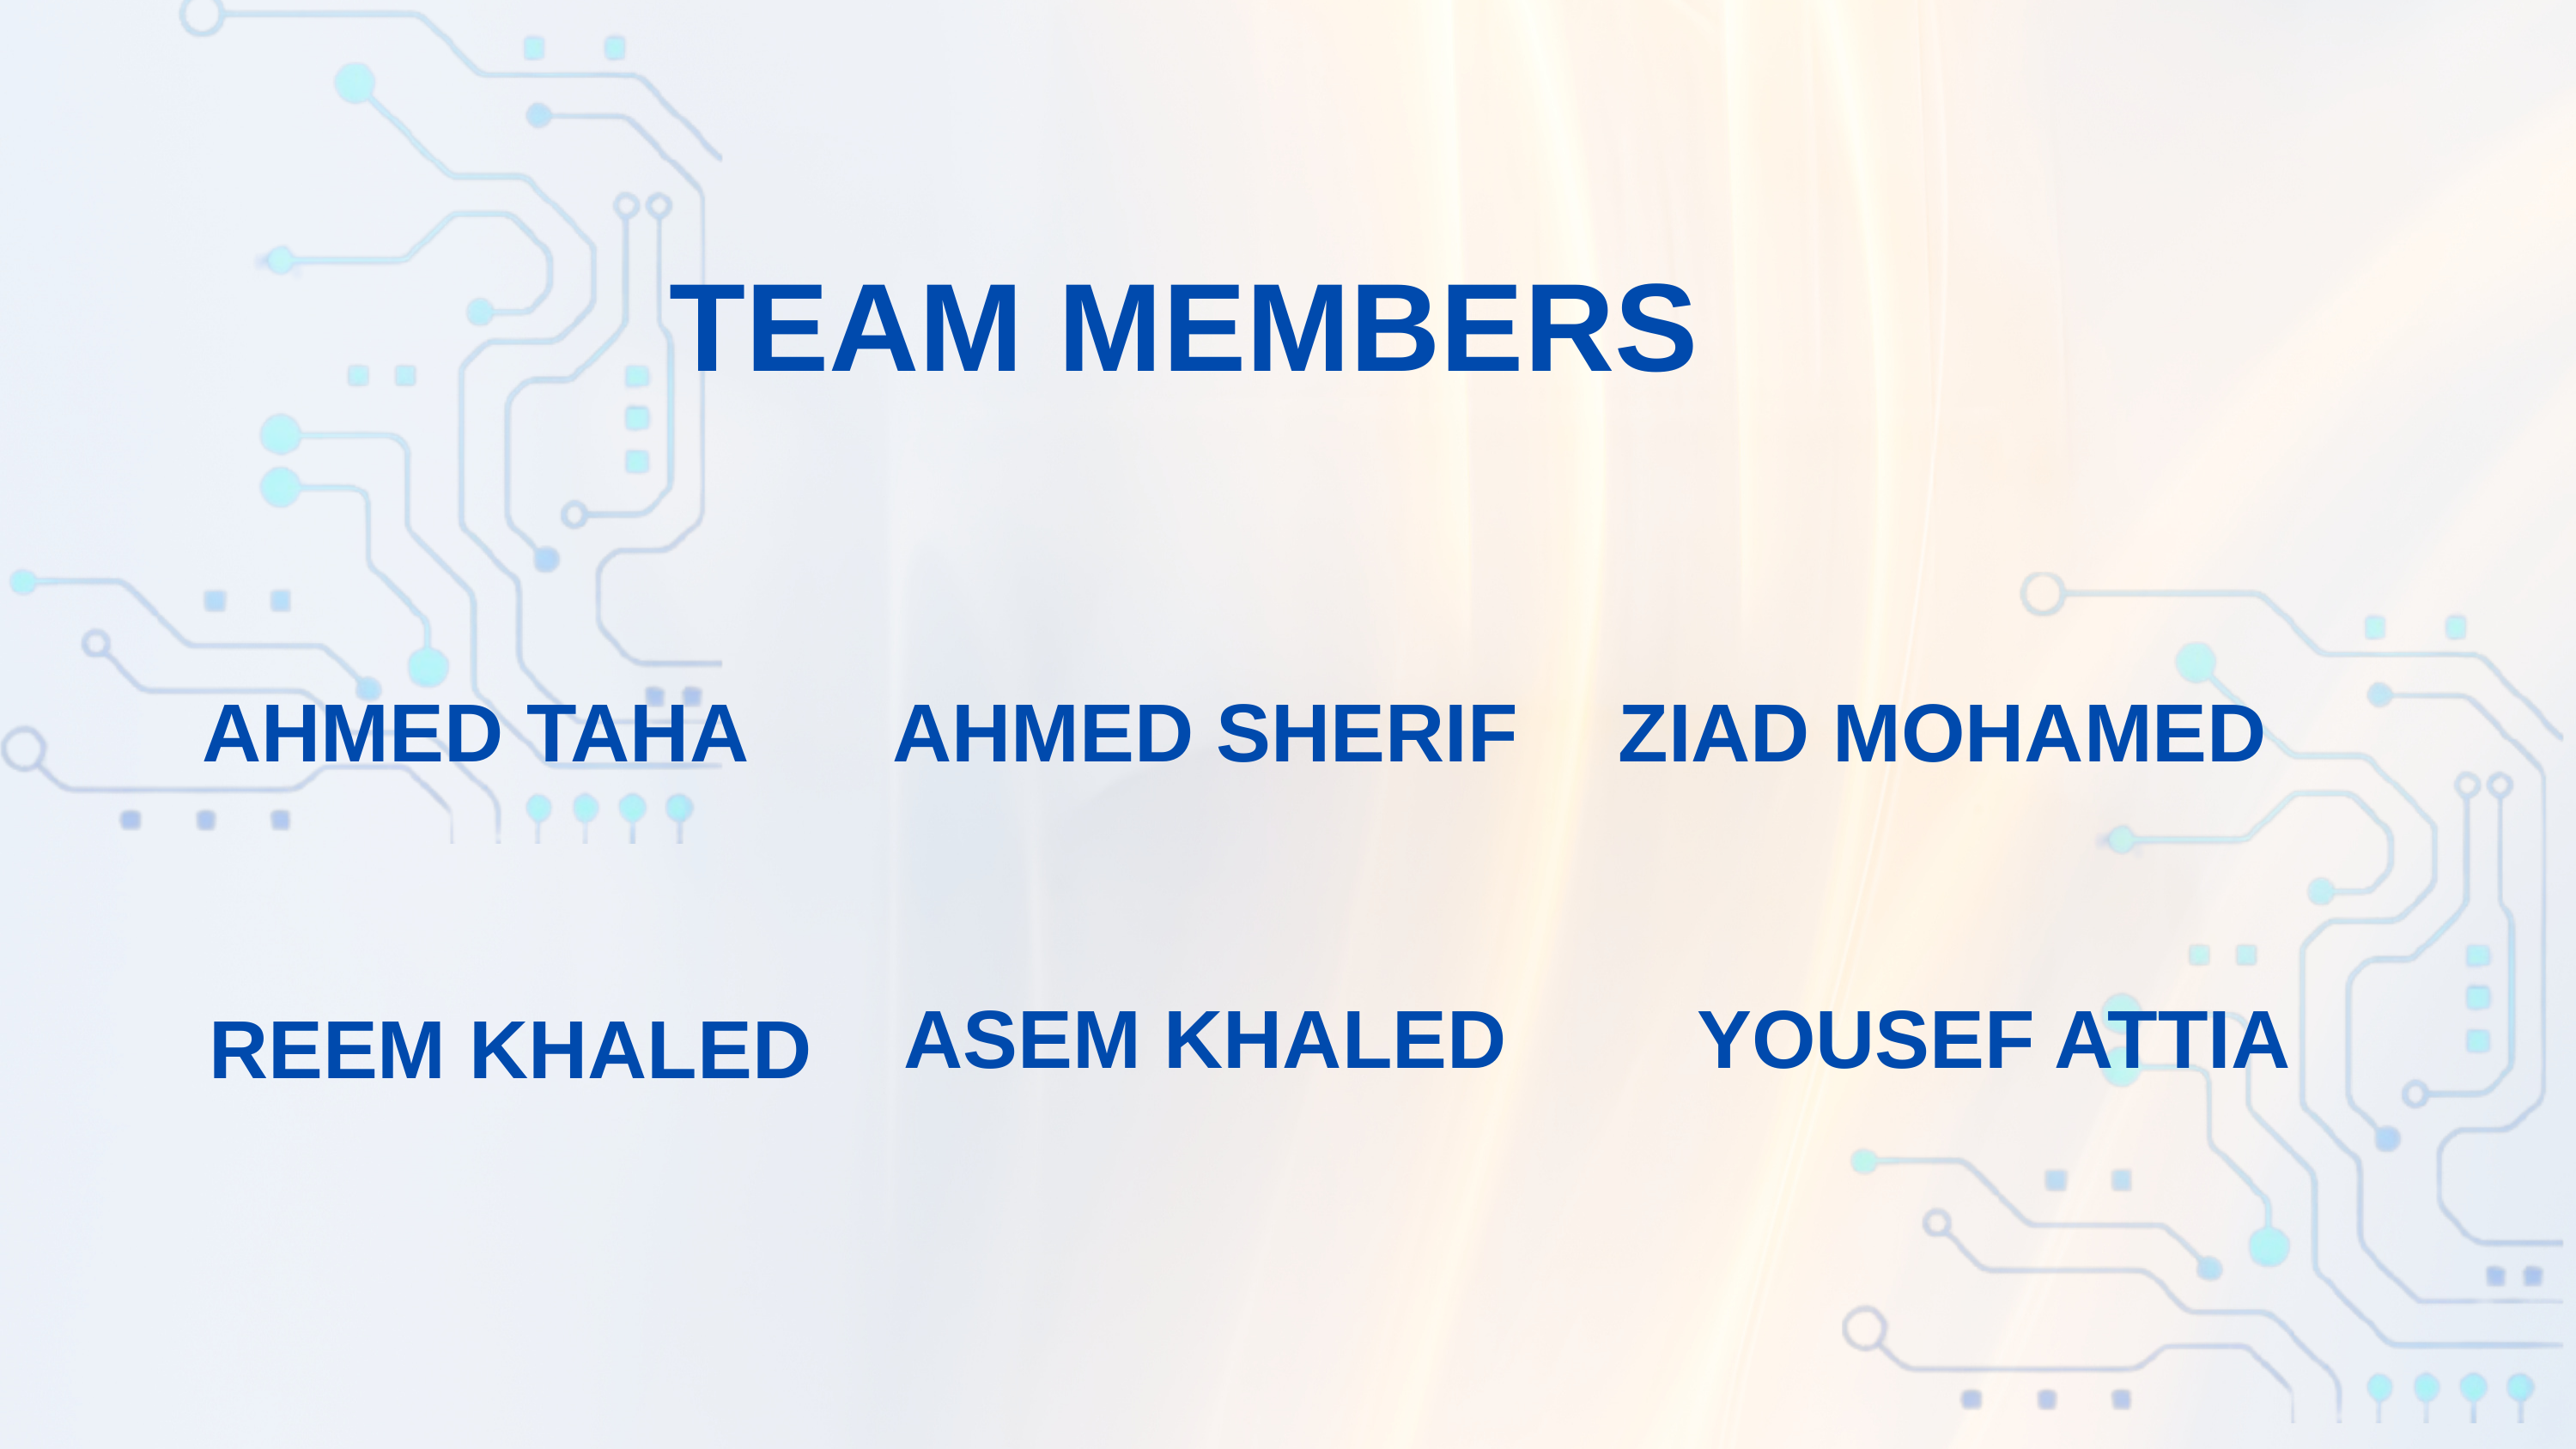

TEAM MEMBERS

AHMED TAHA
AHMED SHERIF
ZIAD MOHAMED
ASEM KHALED
YOUSEF ATTIA
REEM KHALED